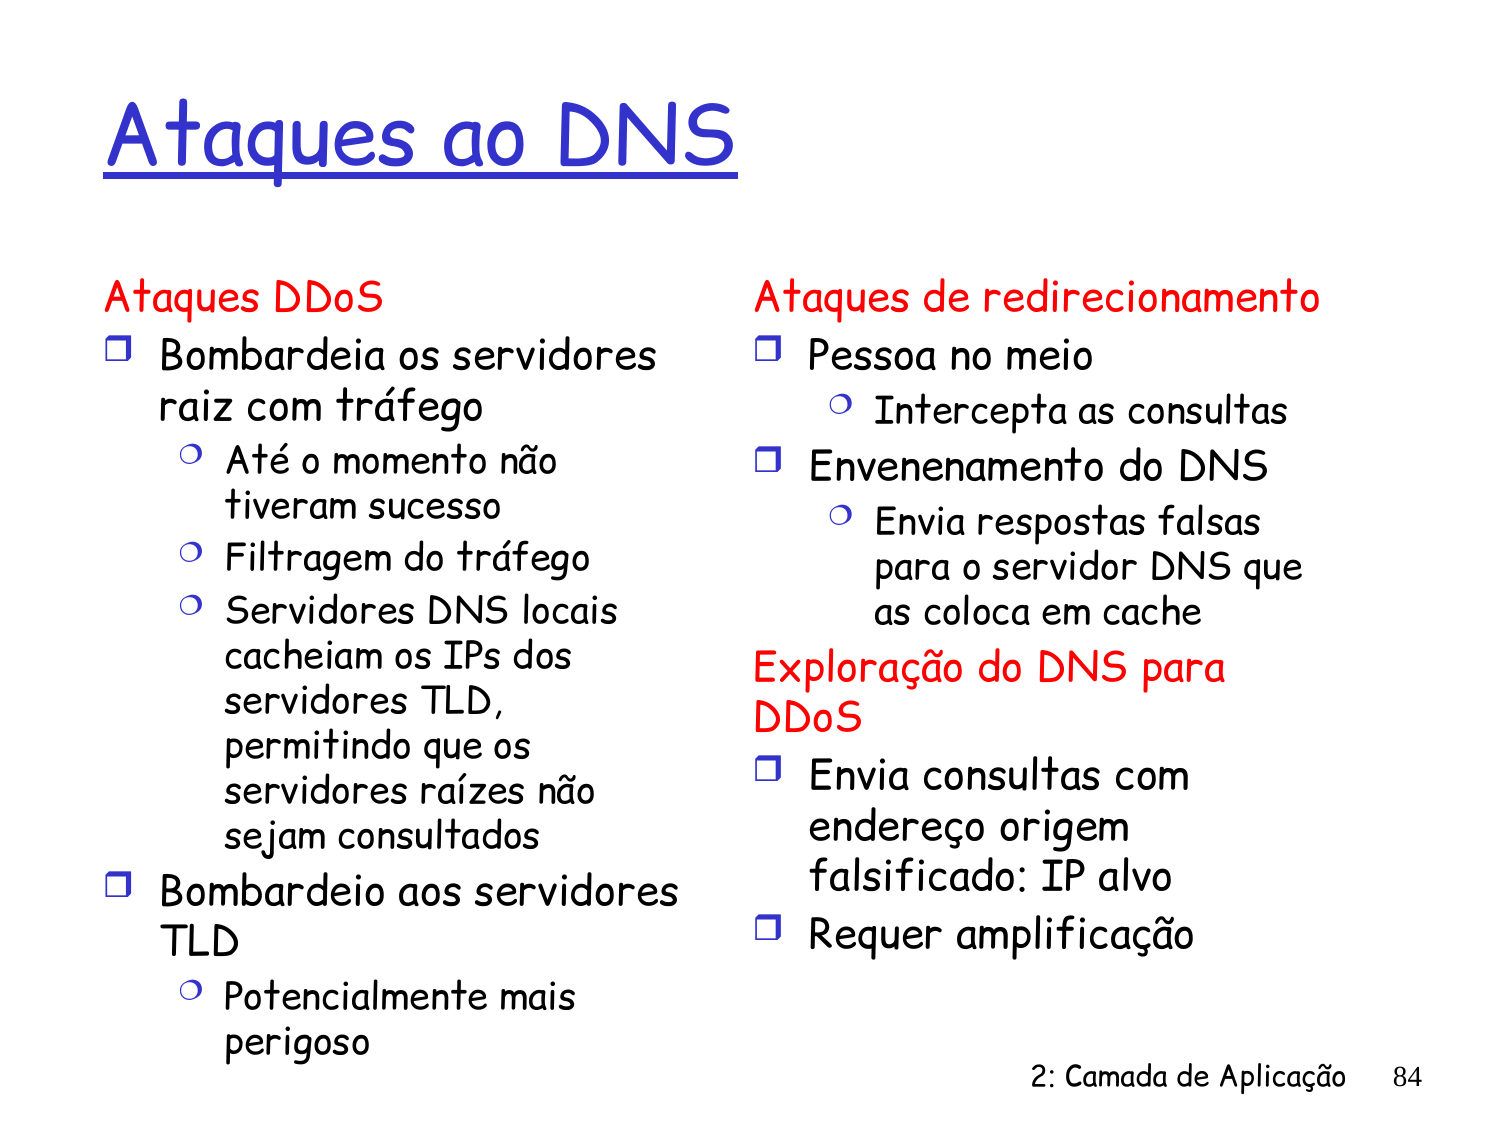

# Ataques ao DNS
Ataques DDoS
Bombardeia os servidores raiz com tráfego
Até o momento não tiveram sucesso
Filtragem do tráfego
Servidores DNS locais cacheiam os IPs dos servidores TLD, permitindo que os servidores raízes não sejam consultados
Bombardeio aos servidores TLD
Potencialmente mais perigoso
Ataques de redirecionamento
Pessoa no meio
Intercepta as consultas
Envenenamento do DNS
Envia respostas falsas para o servidor DNS que as coloca em cache
Exploração do DNS para DDoS
Envia consultas com endereço origem falsificado: IP alvo
Requer amplificação
2: Camada de Aplicação
84